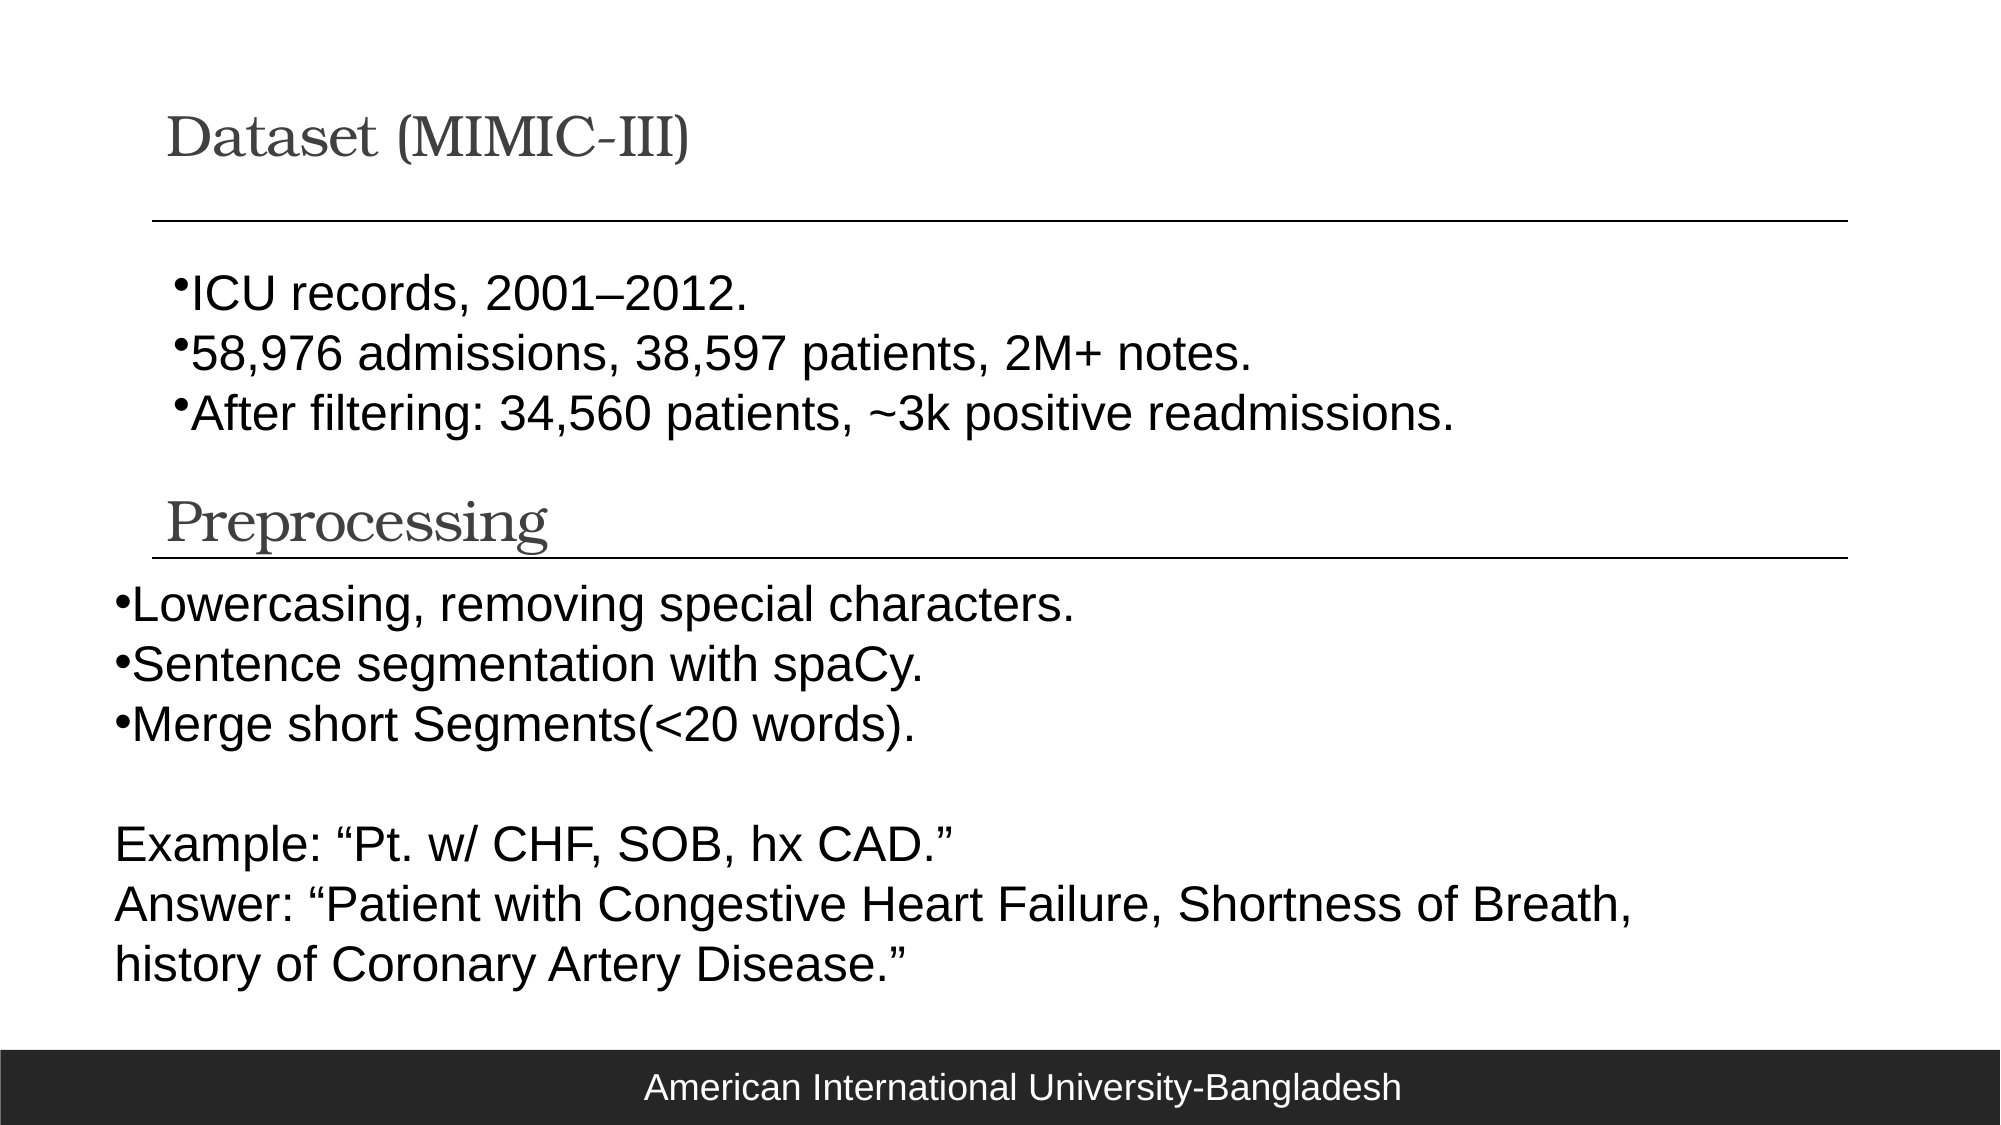

# Dataset (MIMIC-III)
ICU records, 2001–2012.
58,976 admissions, 38,597 patients, 2M+ notes.
After filtering: 34,560 patients, ~3k positive readmissions.

Preprocessing
Lowercasing, removing special characters.
Sentence segmentation with spaCy.
Merge short Segments(<20 words).

Example: “Pt. w/ CHF, SOB, hx CAD.”
Answer: “Patient with Congestive Heart Failure, Shortness of Breath,
history of Coronary Artery Disease.”
American International University-Bangladesh